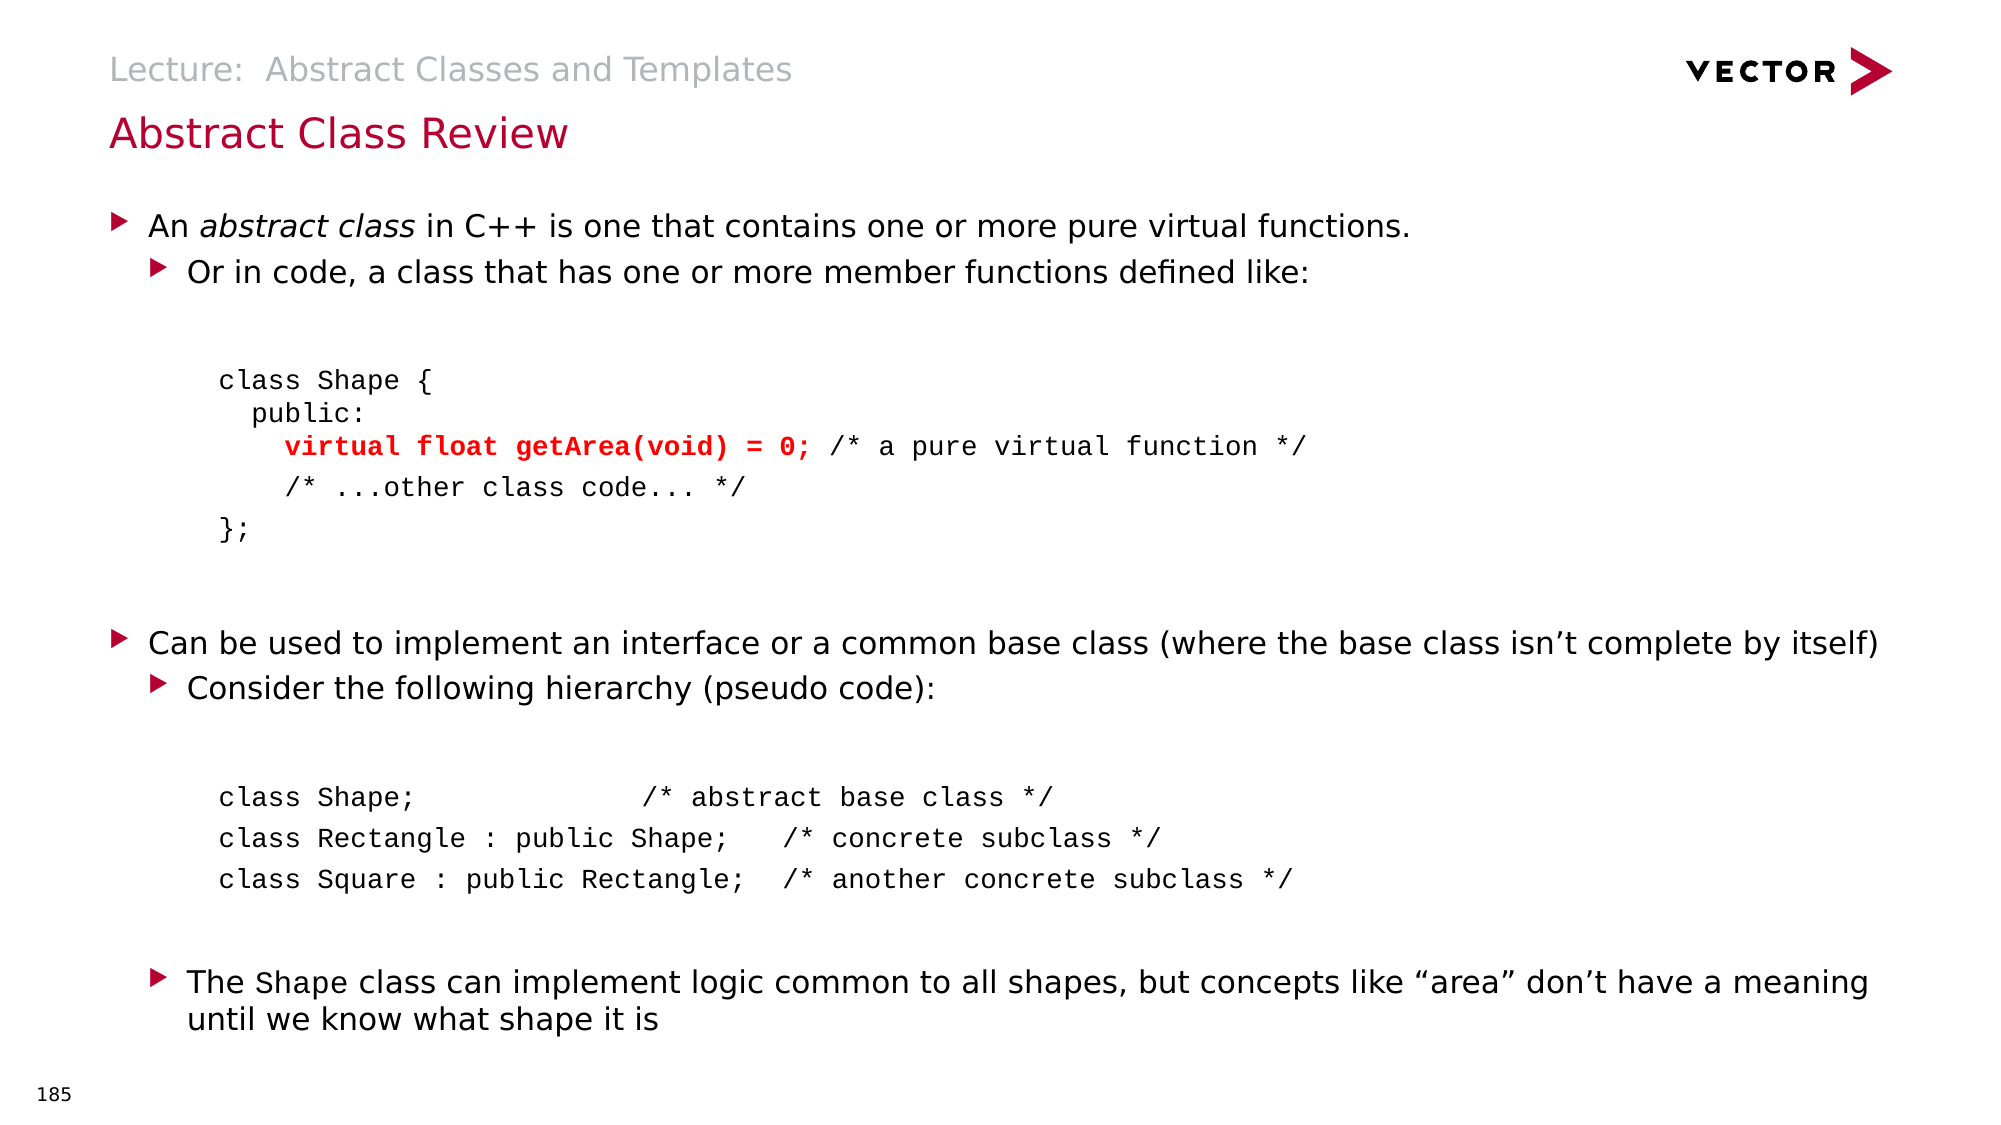

# Lecture:  Abstract Classes and Templates
Abstract Class Review
An abstract class in C++ is one that contains one or more pure virtual functions.
Or in code, a class that has one or more member functions defined like:

	class Shape {
	  public:
	    virtual float getArea(void) = 0; /* a pure virtual function */
	    /* ...other class code... */
	};

Can be used to implement an interface or a common base class (where the base class isn’t complete by itself)
Consider the following hierarchy (pseudo code):

	class Shape;			/* abstract base class */
	class Rectangle : public Shape;	/* concrete subclass */
	class Square : public Rectangle;	/* another concrete subclass */

The Shape class can implement logic common to all shapes, but concepts like “area” don’t have a meaning until we know what shape it is